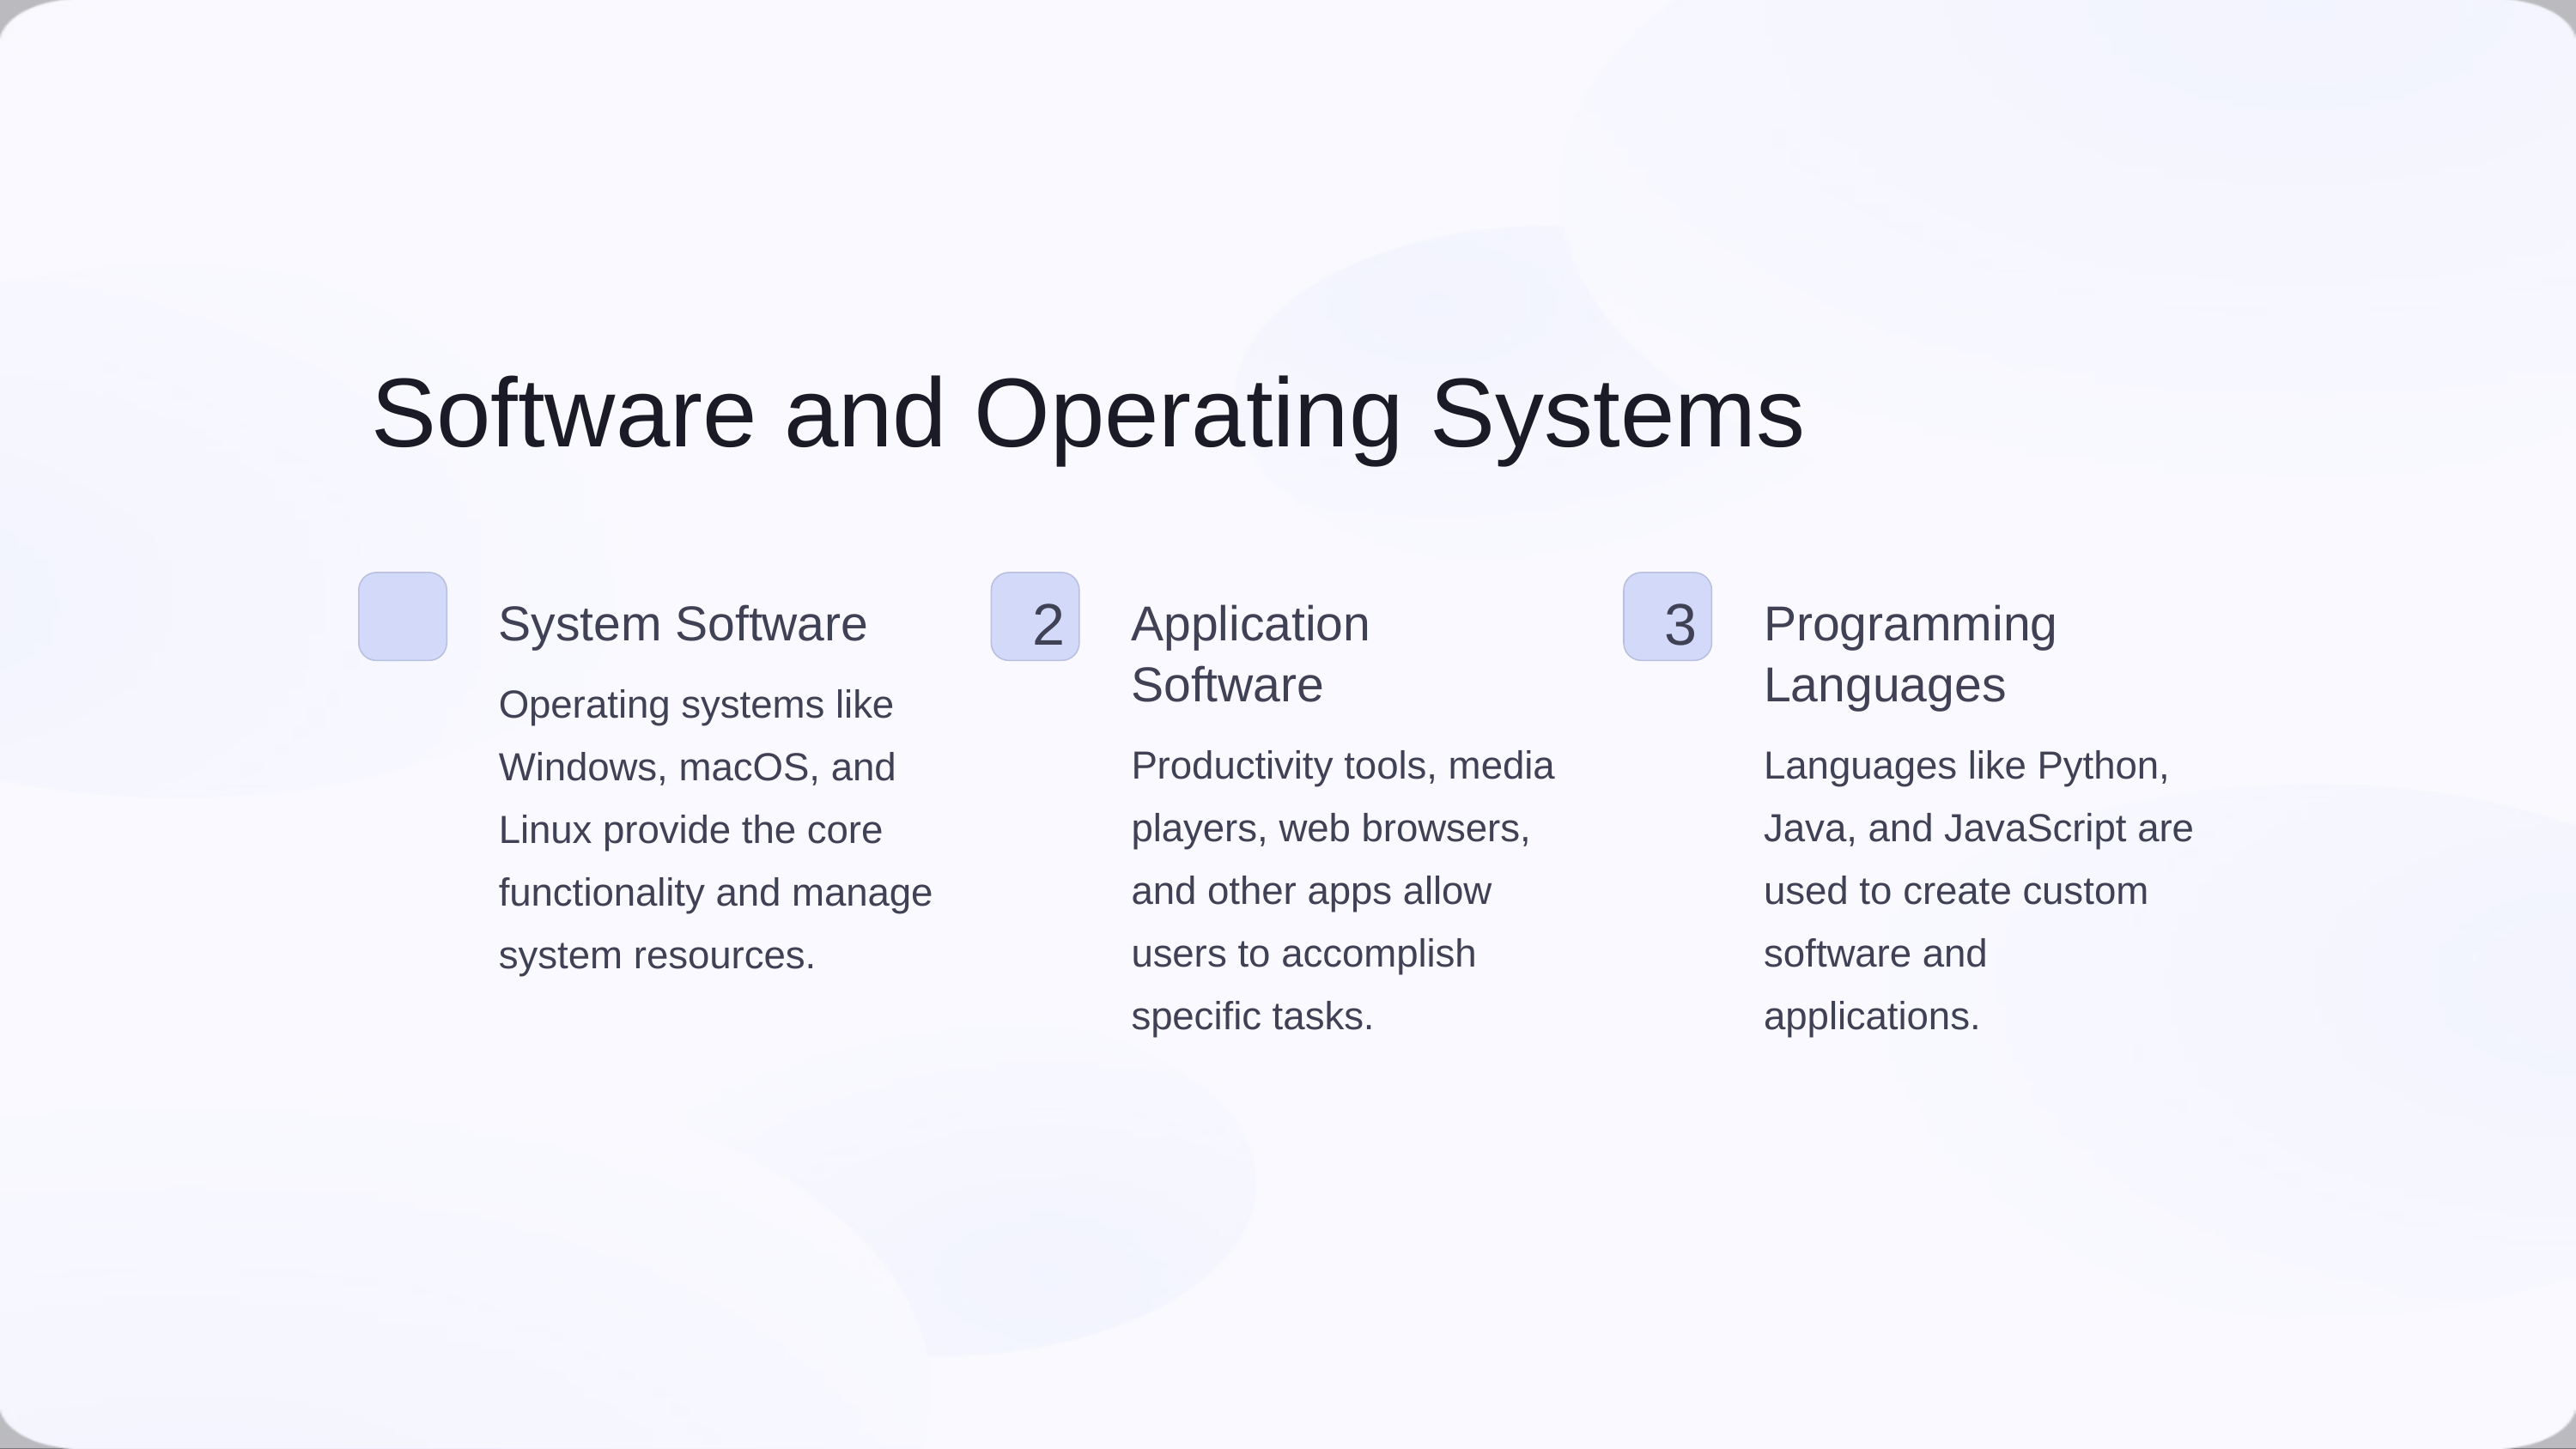

Software and Operating Systems

2
3
System Software
Application Software
Programming Languages
Operating systems like Windows, macOS, and Linux provide the core functionality and manage system resources.
Productivity tools, media players, web browsers, and other apps allow users to accomplish specific tasks.
Languages like Python, Java, and JavaScript are used to create custom software and applications.